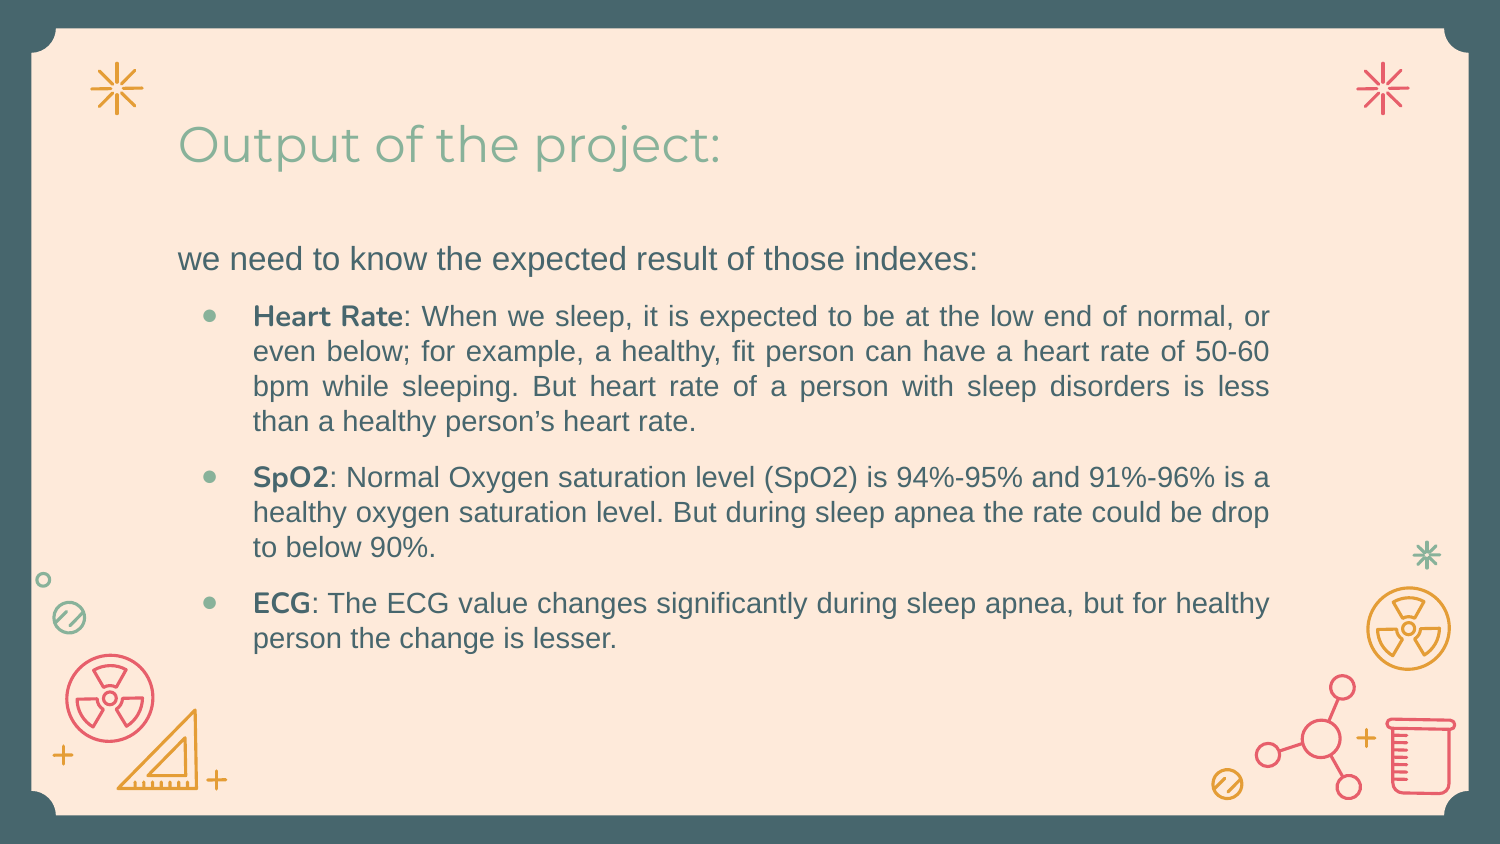

# Output of the project:
we need to know the expected result of those indexes:
Heart Rate: When we sleep, it is expected to be at the low end of normal, or even below; for example, a healthy, fit person can have a heart rate of 50-60 bpm while sleeping. But heart rate of a person with sleep disorders is less than a healthy person’s heart rate.
SpO2: Normal Oxygen saturation level (SpO2) is 94%-95% and 91%-96% is a healthy oxygen saturation level. But during sleep apnea the rate could be drop to below 90%.
ECG: The ECG value changes significantly during sleep apnea, but for healthy person the change is lesser.